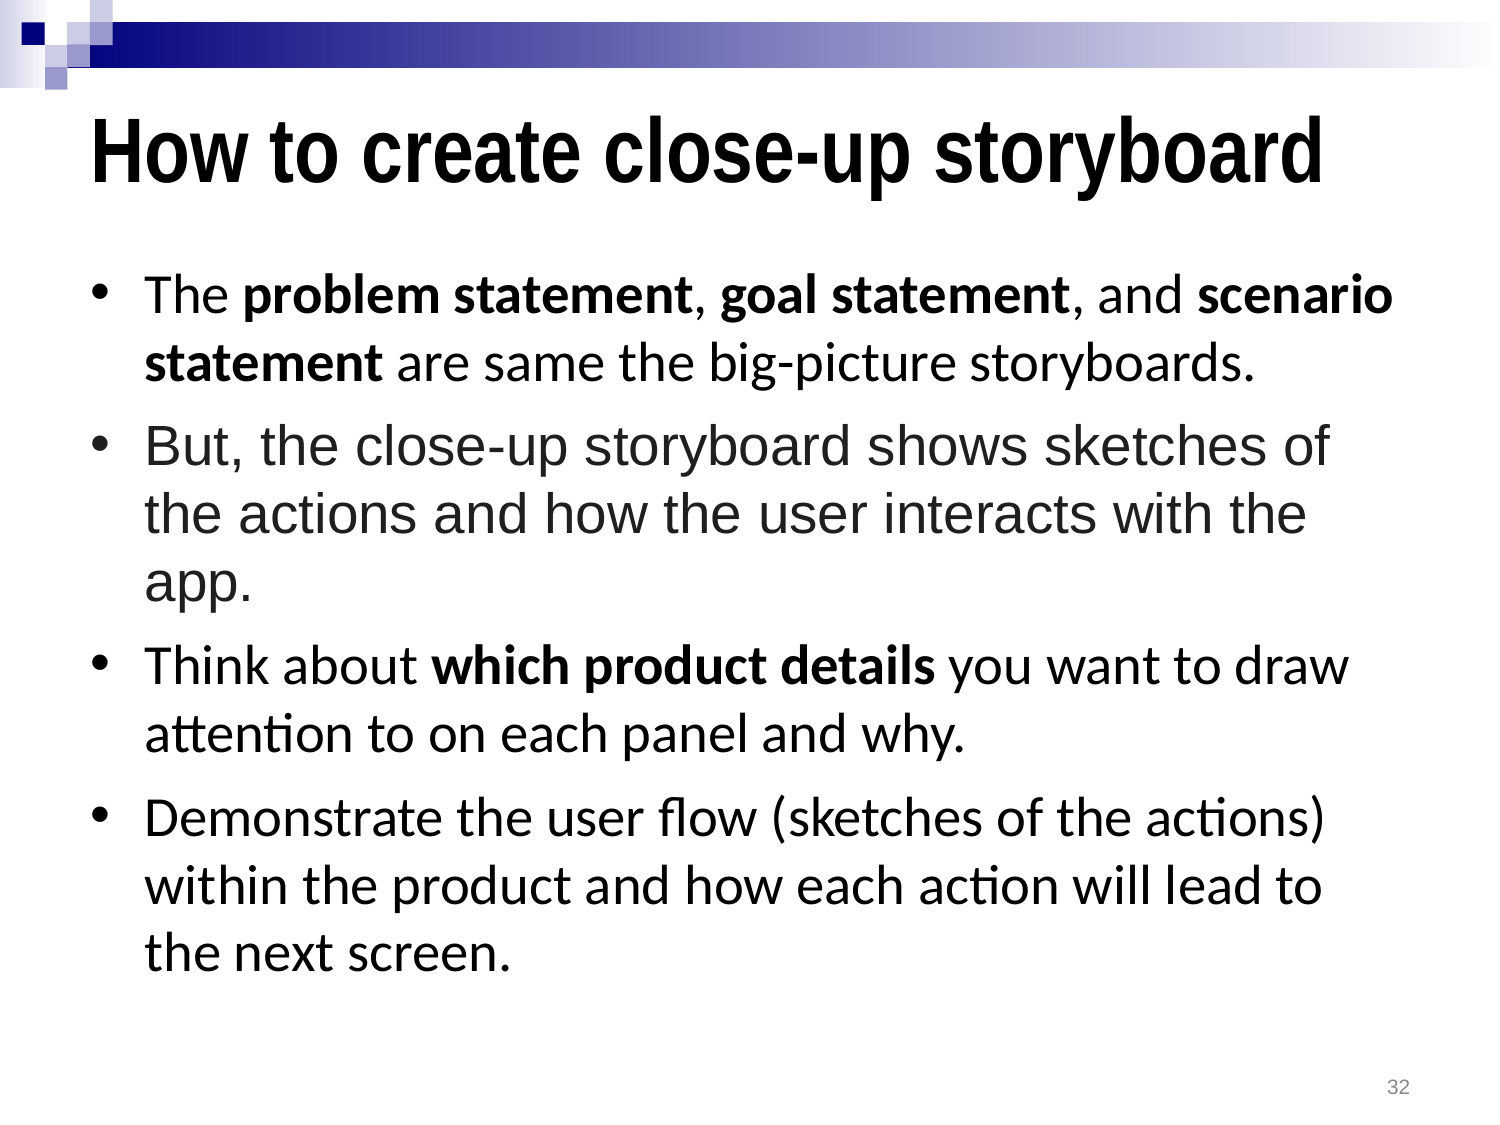

# How to create close-up storyboard
The problem statement, goal statement, and scenario statement are same the big-picture storyboards.
But, the close-up storyboard shows sketches of the actions and how the user interacts with the app.
Think about which product details you want to draw attention to on each panel and why.
Demonstrate the user flow (sketches of the actions) within the product and how each action will lead to the next screen.
32